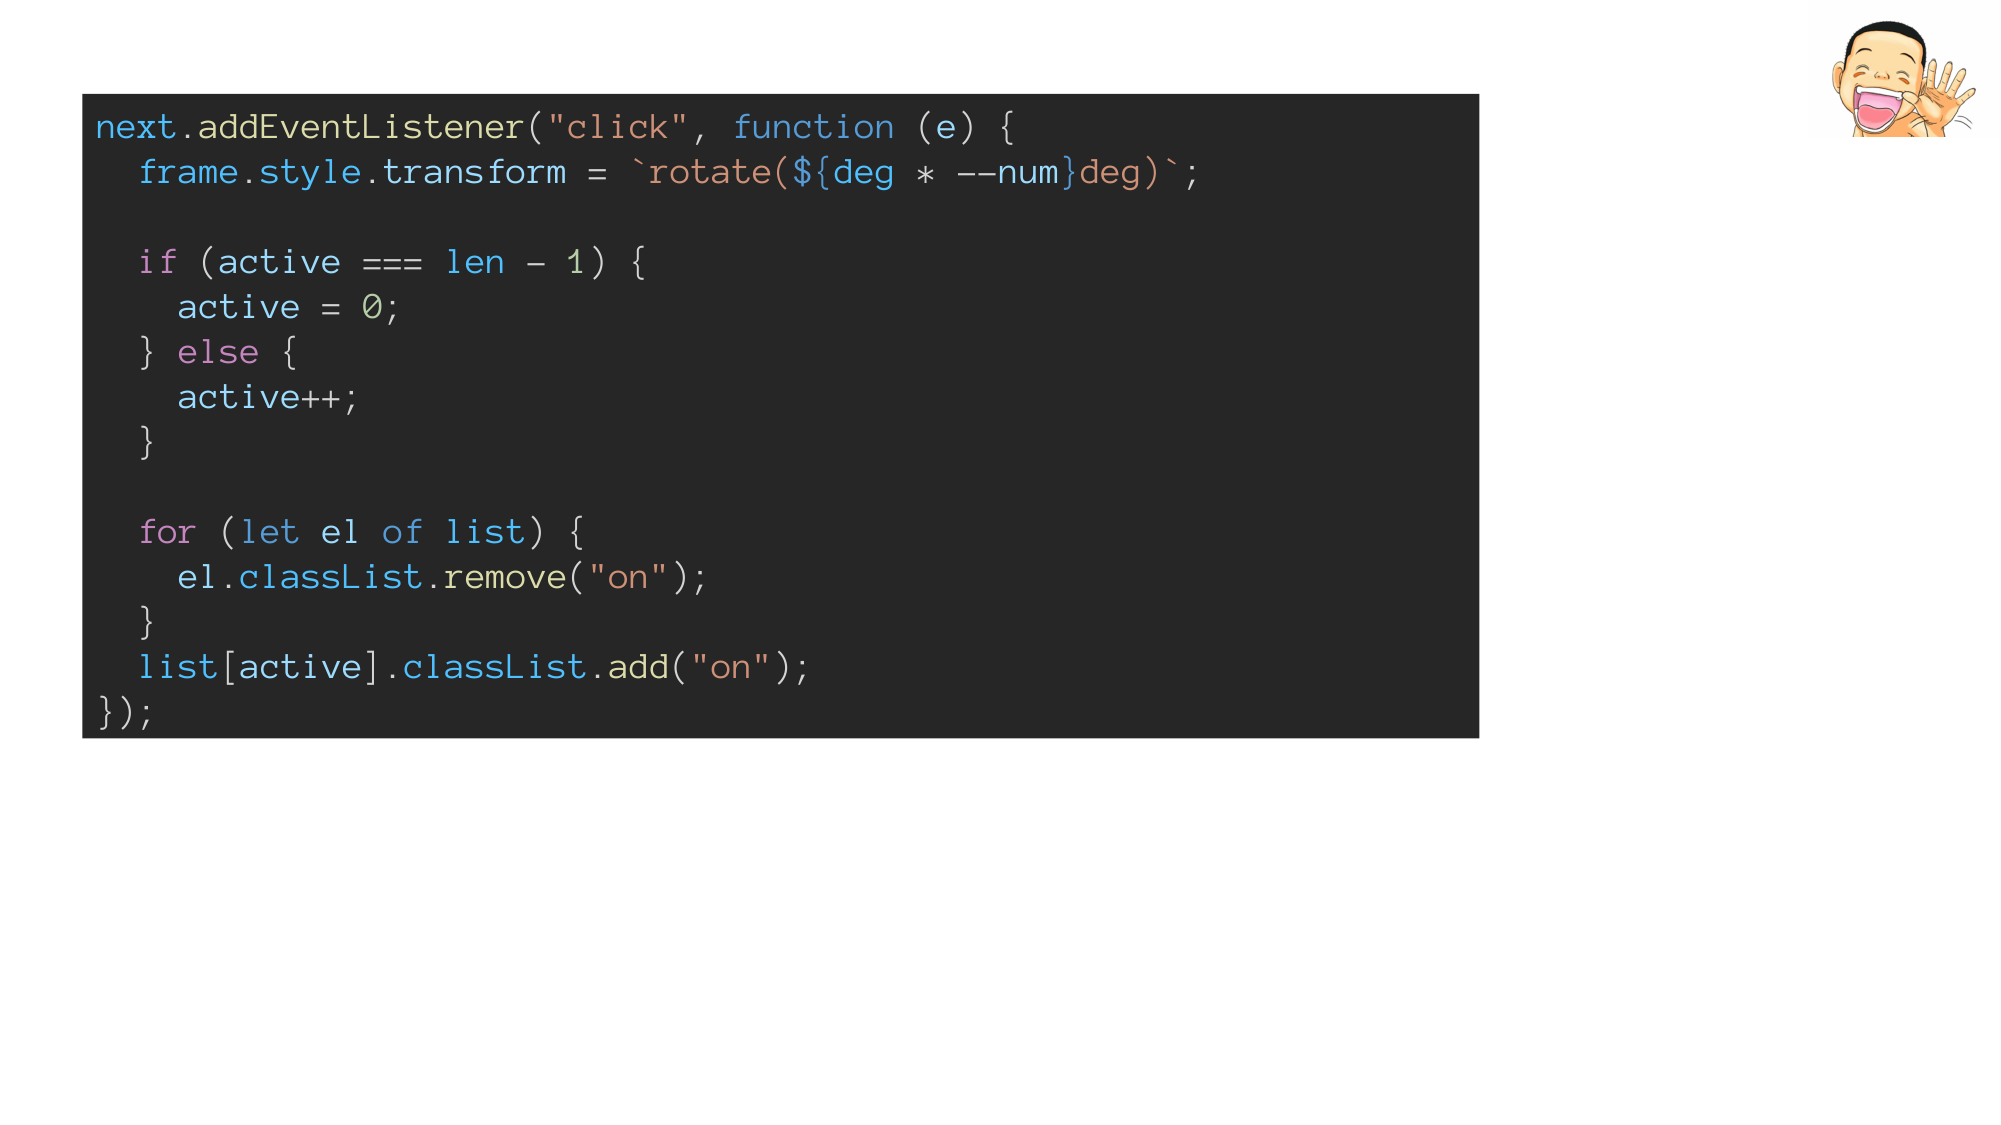

next.addEventListener("click", function (e) {
  frame.style.transform = `rotate(${deg * --num}deg)`;
  if (active === len - 1) {
    active = 0;
  } else {
    active++;
  }
  for (let el of list) {
    el.classList.remove("on");
  }
  list[active].classList.add("on");
});